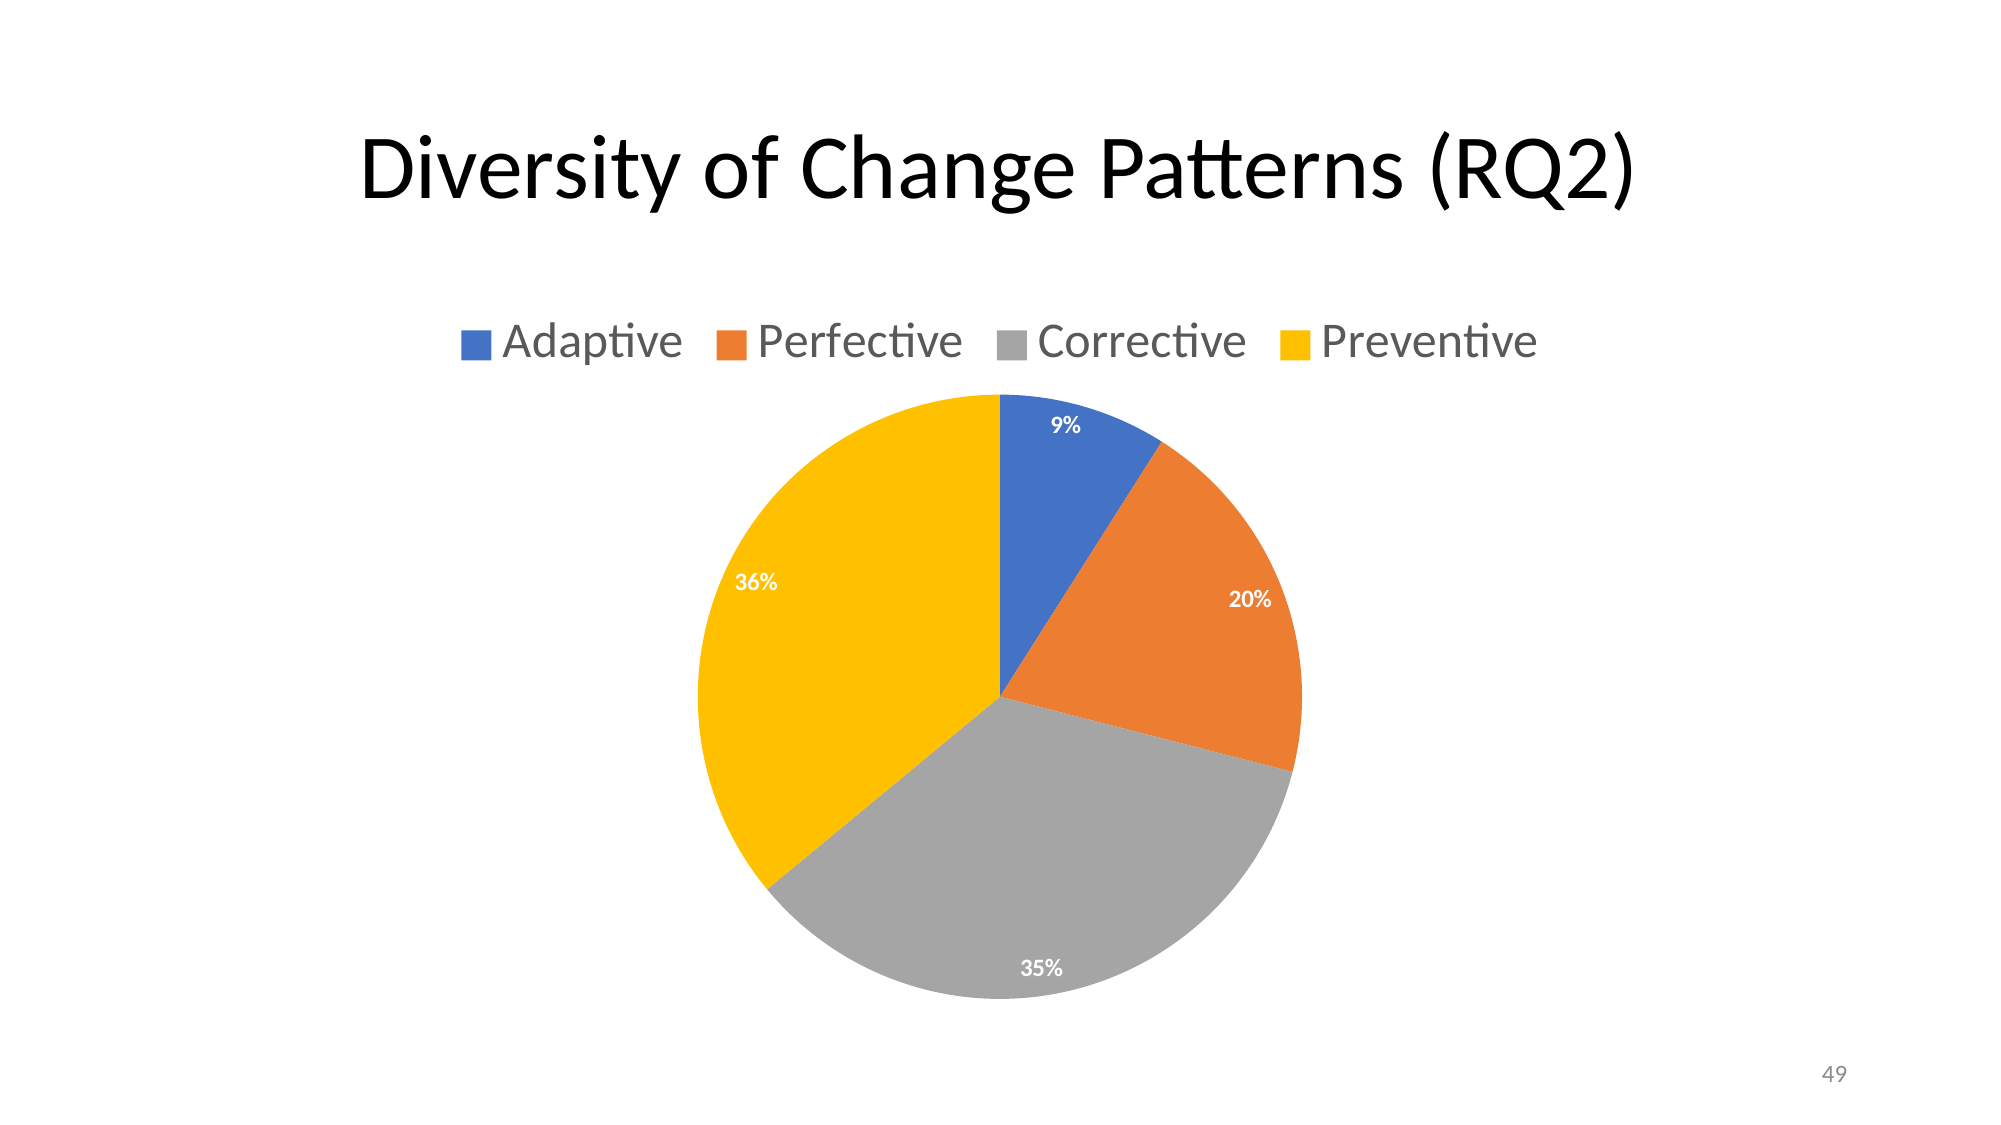

# Diversity of Change Patterns (RQ2)

### Chart

| Category | Patterns |
|---|---|
| Adaptive | 9.0 |
| Perfective | 20.0 |
| Corrective | 35.0 |
| Preventive | 36.0 |
49